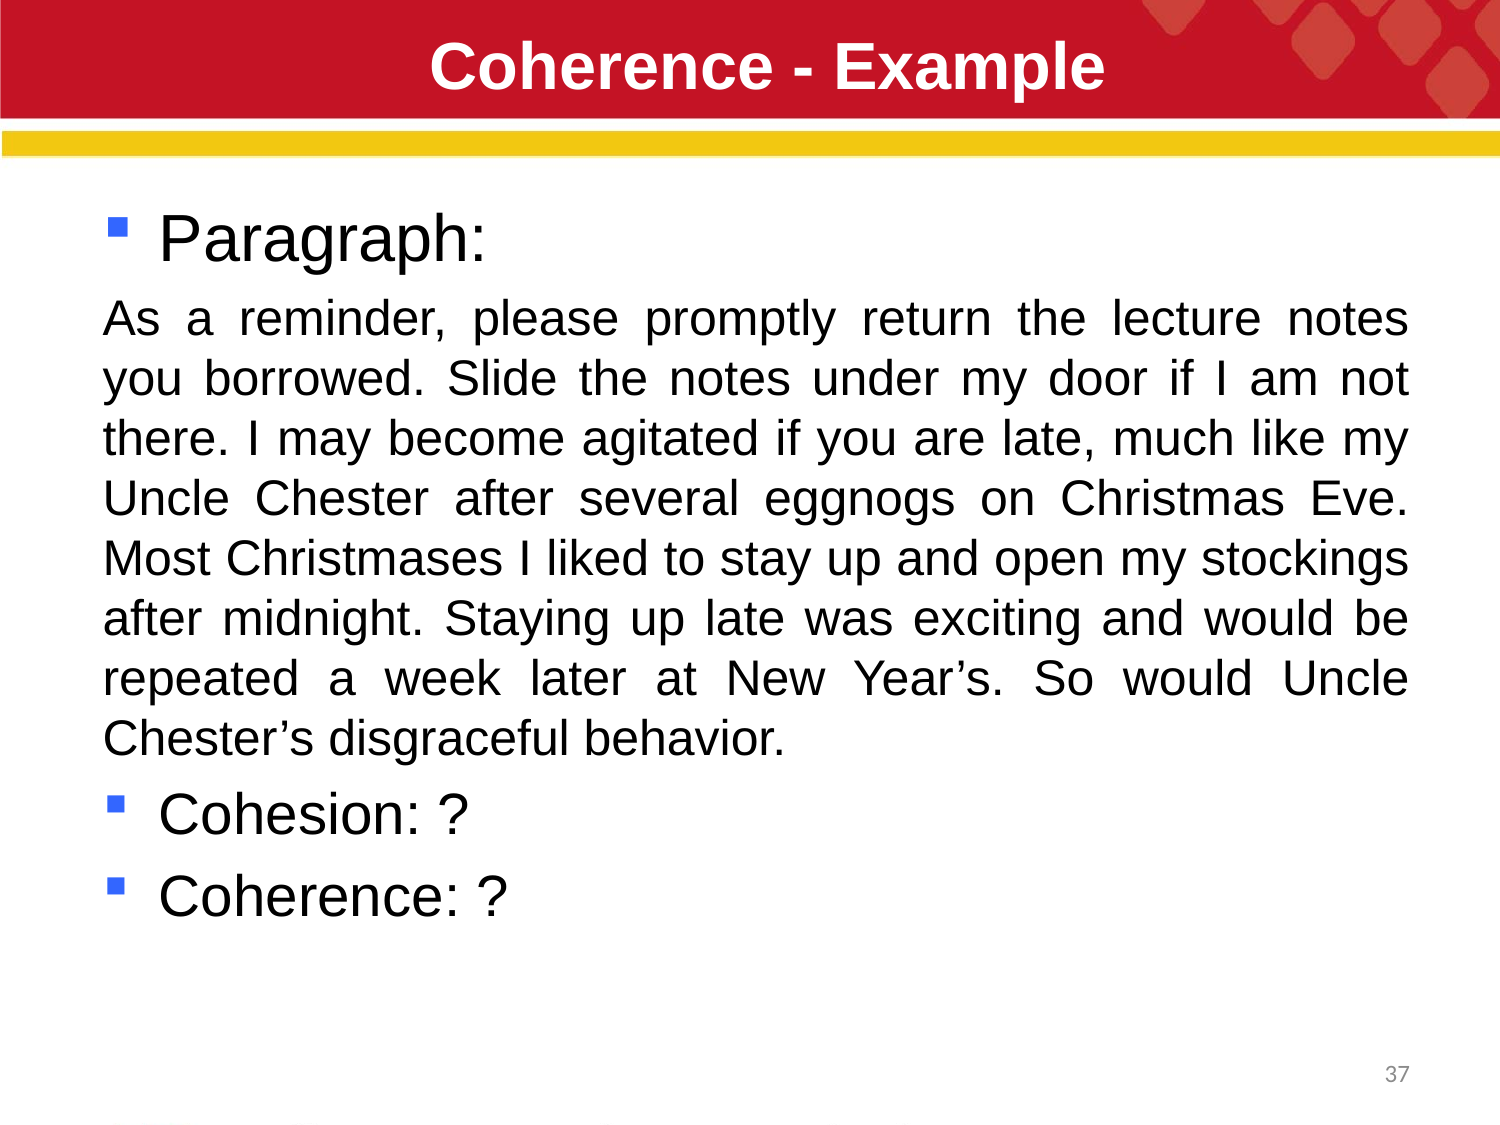

# Coherence - Example
Paragraph:
As a reminder, please promptly return the lecture notes you borrowed. Slide the notes under my door if I am not there. I may become agitated if you are late, much like my Uncle Chester after several eggnogs on Christmas Eve. Most Christmases I liked to stay up and open my stockings after midnight. Staying up late was exciting and would be repeated a week later at New Year’s. So would Uncle Chester’s disgraceful behavior.
Cohesion: ?
Coherence: ?

37